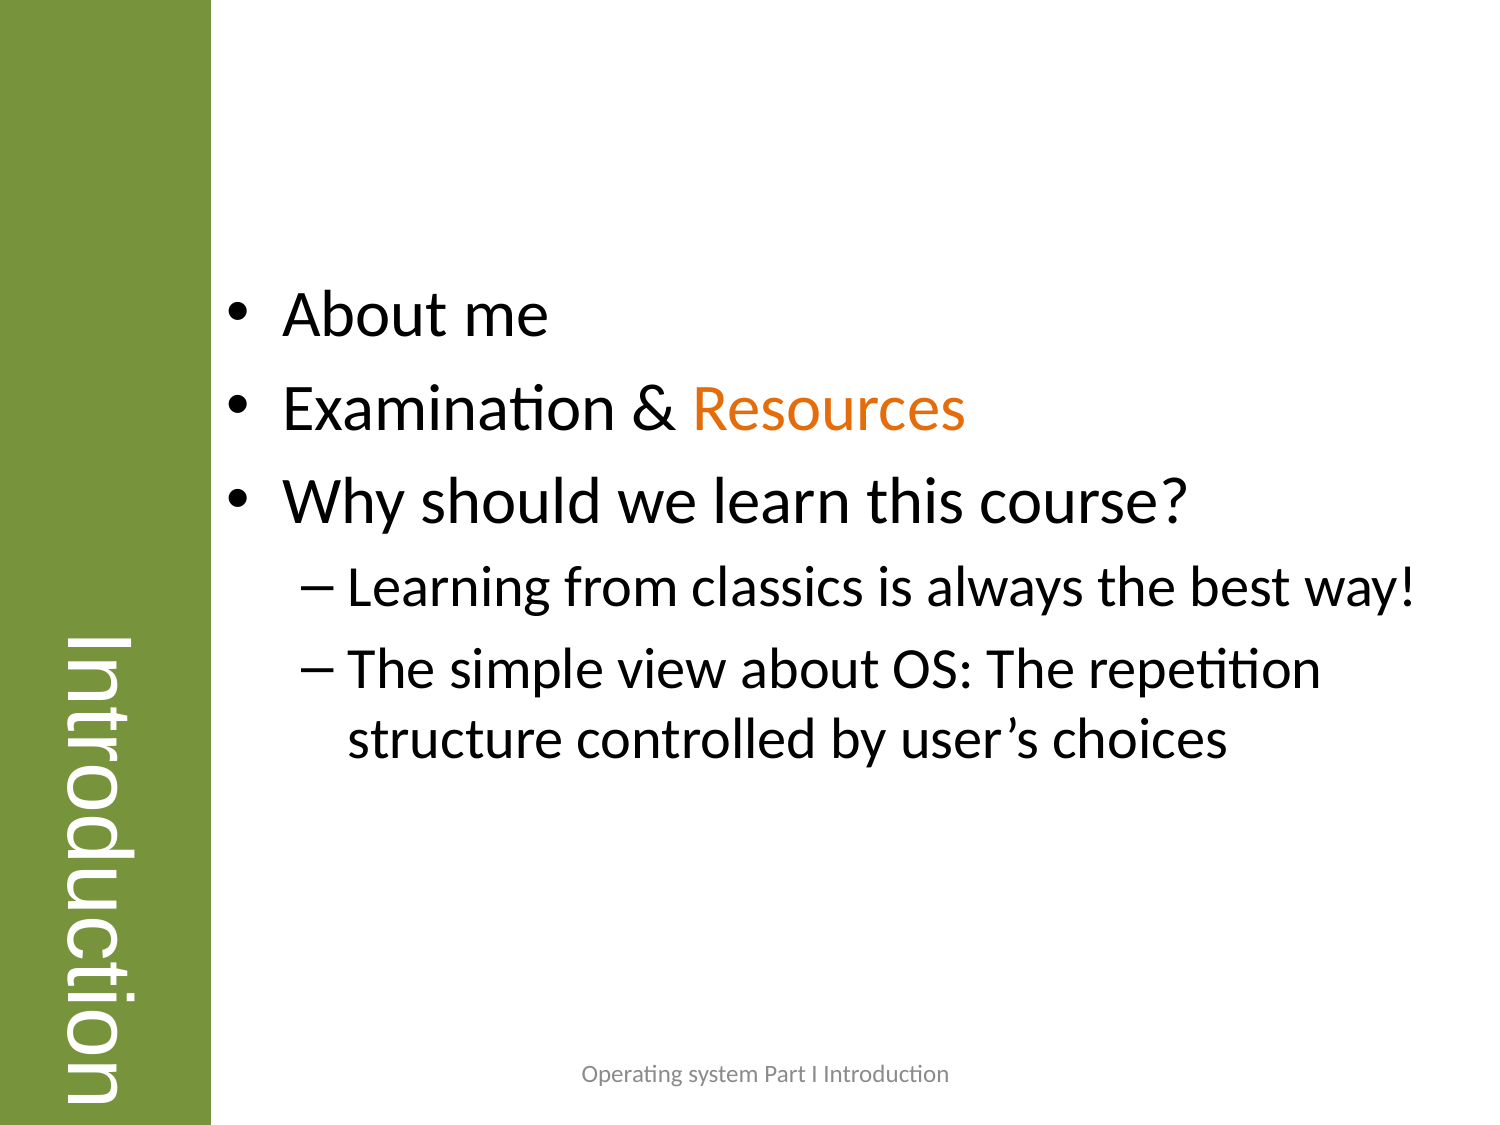

# Introduction
About me
Examination & Resources
Why should we learn this course?
Learning from classics is always the best way!
The simple view about OS: The repetition structure controlled by user’s choices
Operating system Part I Introduction